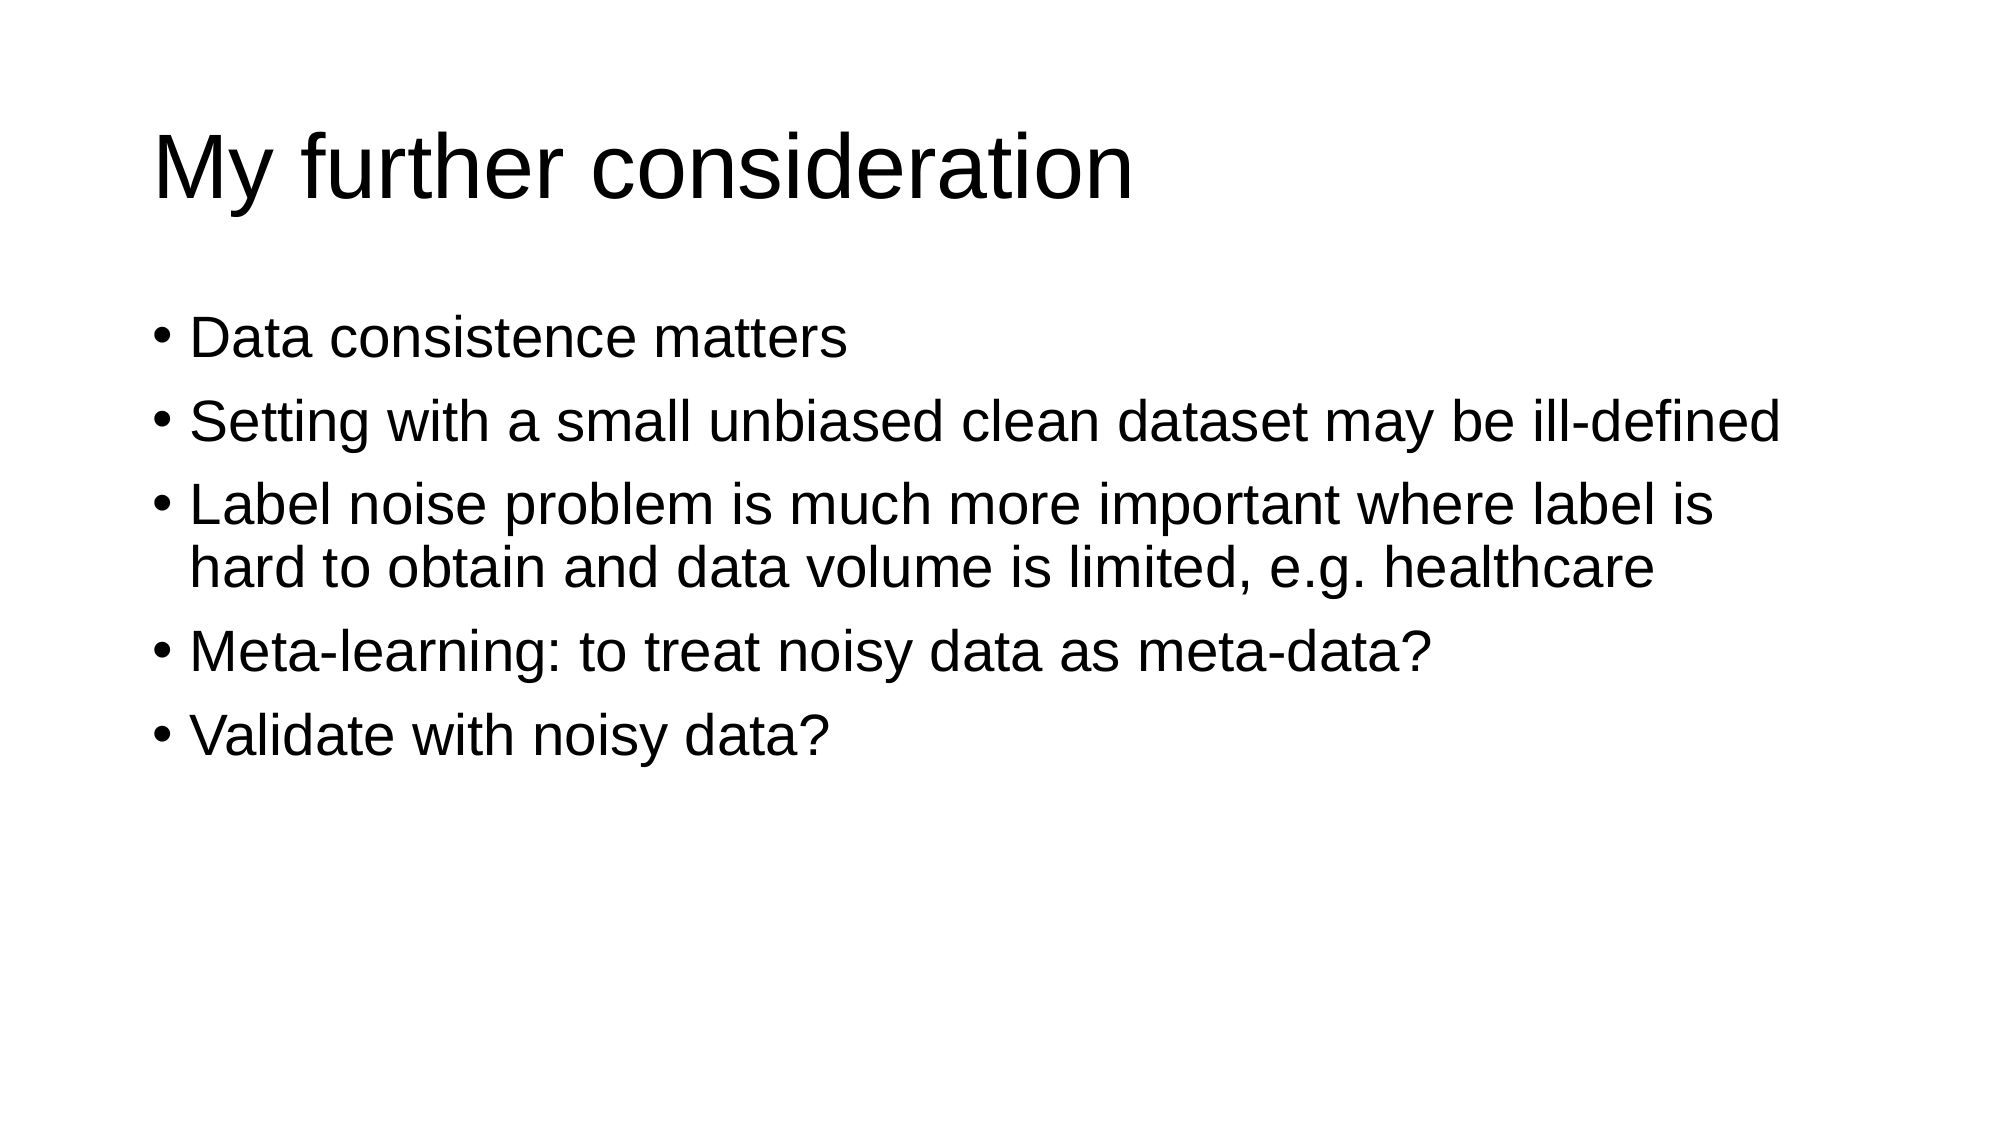

# My further consideration
Data consistence matters
Setting with a small unbiased clean dataset may be ill-defined
Label noise problem is much more important where label is hard to obtain and data volume is limited, e.g. healthcare
Meta-learning: to treat noisy data as meta-data?
Validate with noisy data?